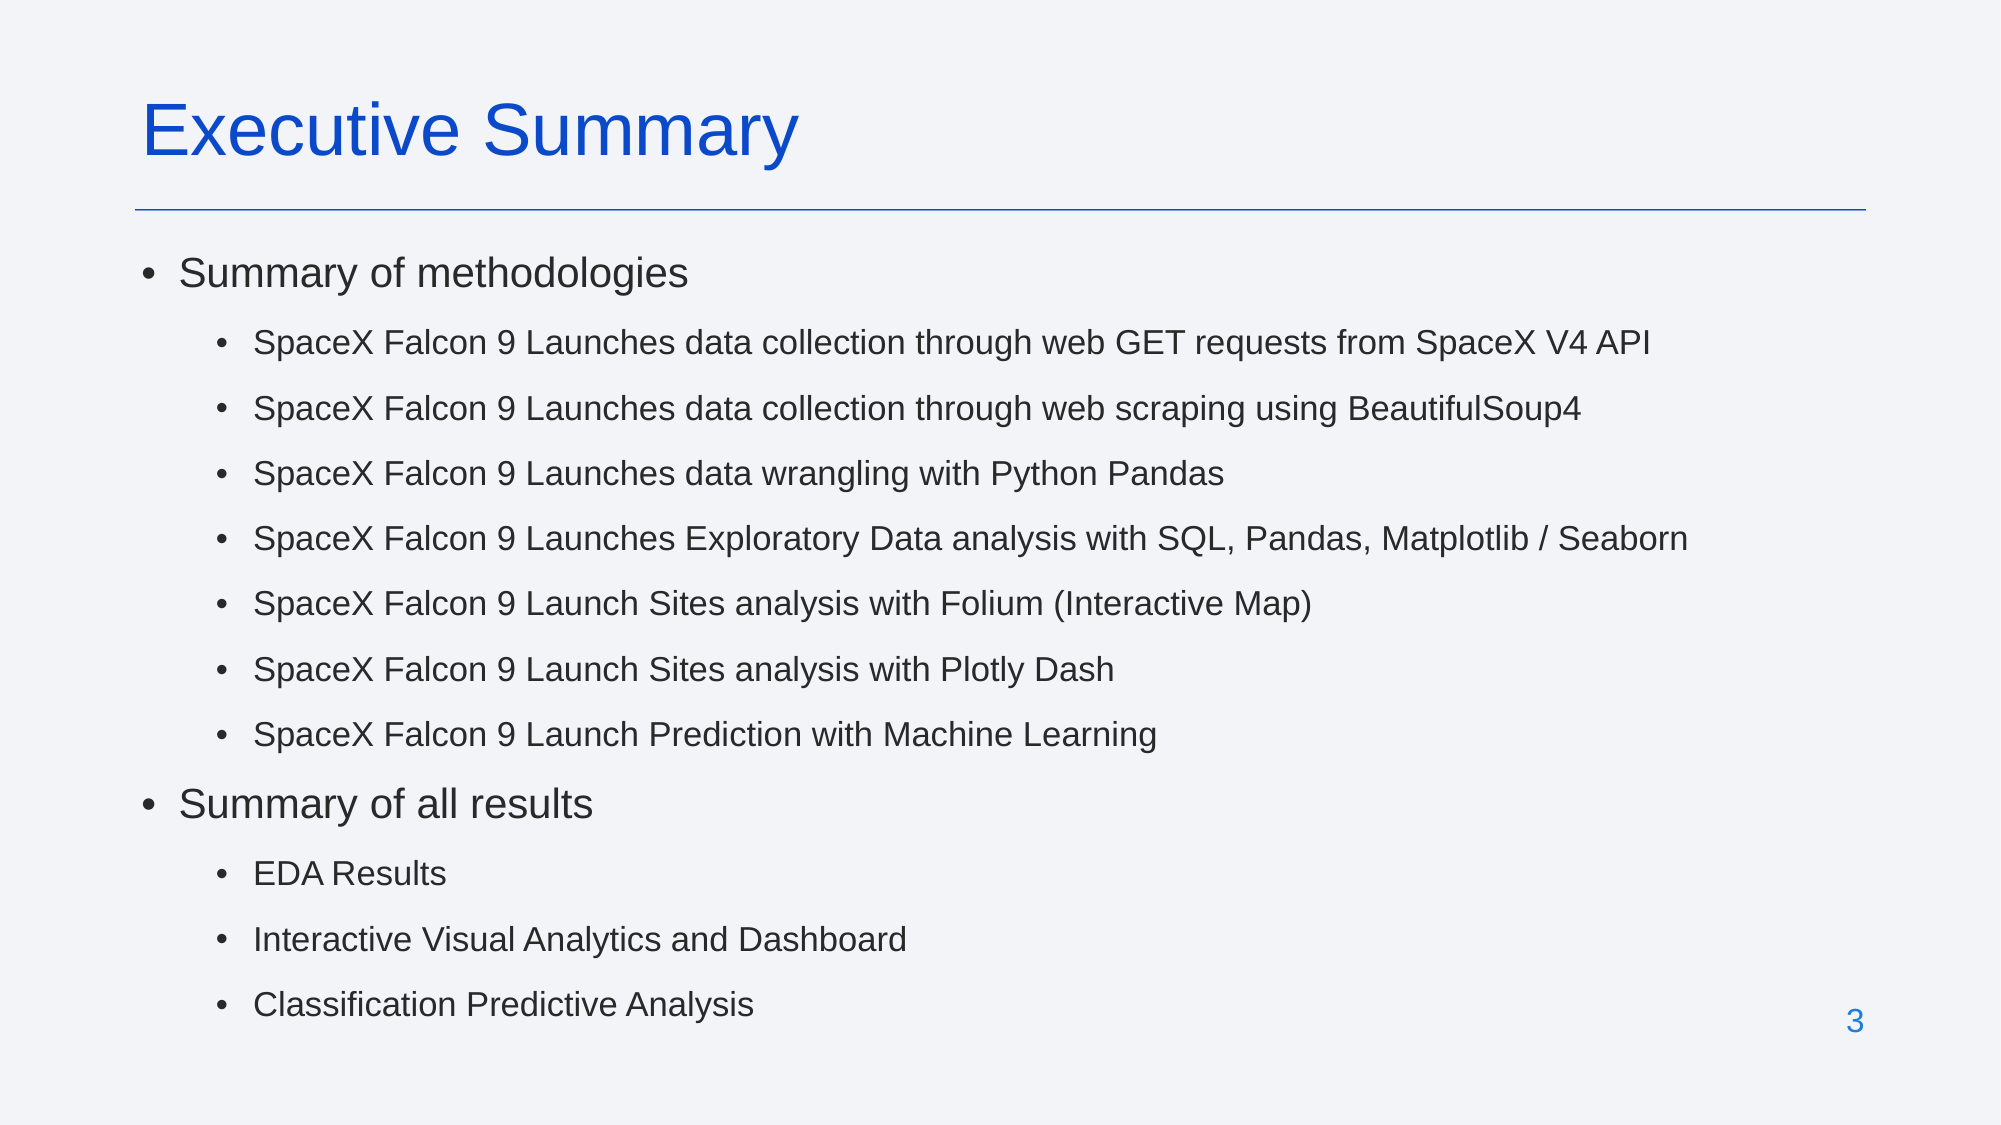

Executive Summary
Summary of methodologies
SpaceX Falcon 9 Launches data collection through web GET requests from SpaceX V4 API
SpaceX Falcon 9 Launches data collection through web scraping using BeautifulSoup4
SpaceX Falcon 9 Launches data wrangling with Python Pandas
SpaceX Falcon 9 Launches Exploratory Data analysis with SQL, Pandas, Matplotlib / Seaborn
SpaceX Falcon 9 Launch Sites analysis with Folium (Interactive Map)
SpaceX Falcon 9 Launch Sites analysis with Plotly Dash
SpaceX Falcon 9 Launch Prediction with Machine Learning
Summary of all results
EDA Results
Interactive Visual Analytics and Dashboard
Classification Predictive Analysis
3